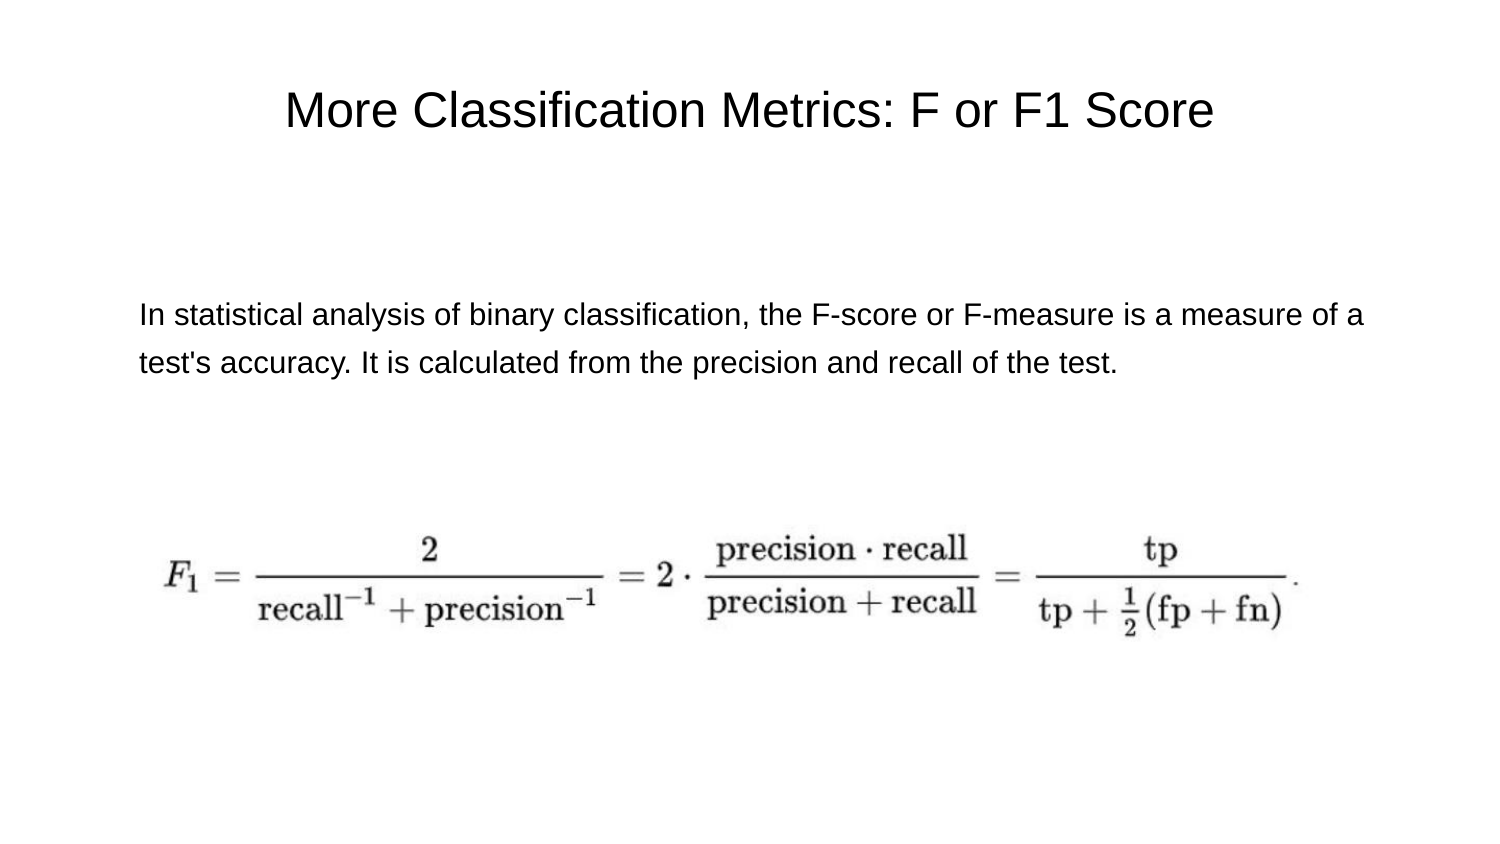

More Classification Metrics: F or F1 Score
In statistical analysis of binary classification, the F-score or F-measure is a measure of a
test's accuracy. It is calculated from the precision and recall of the test.